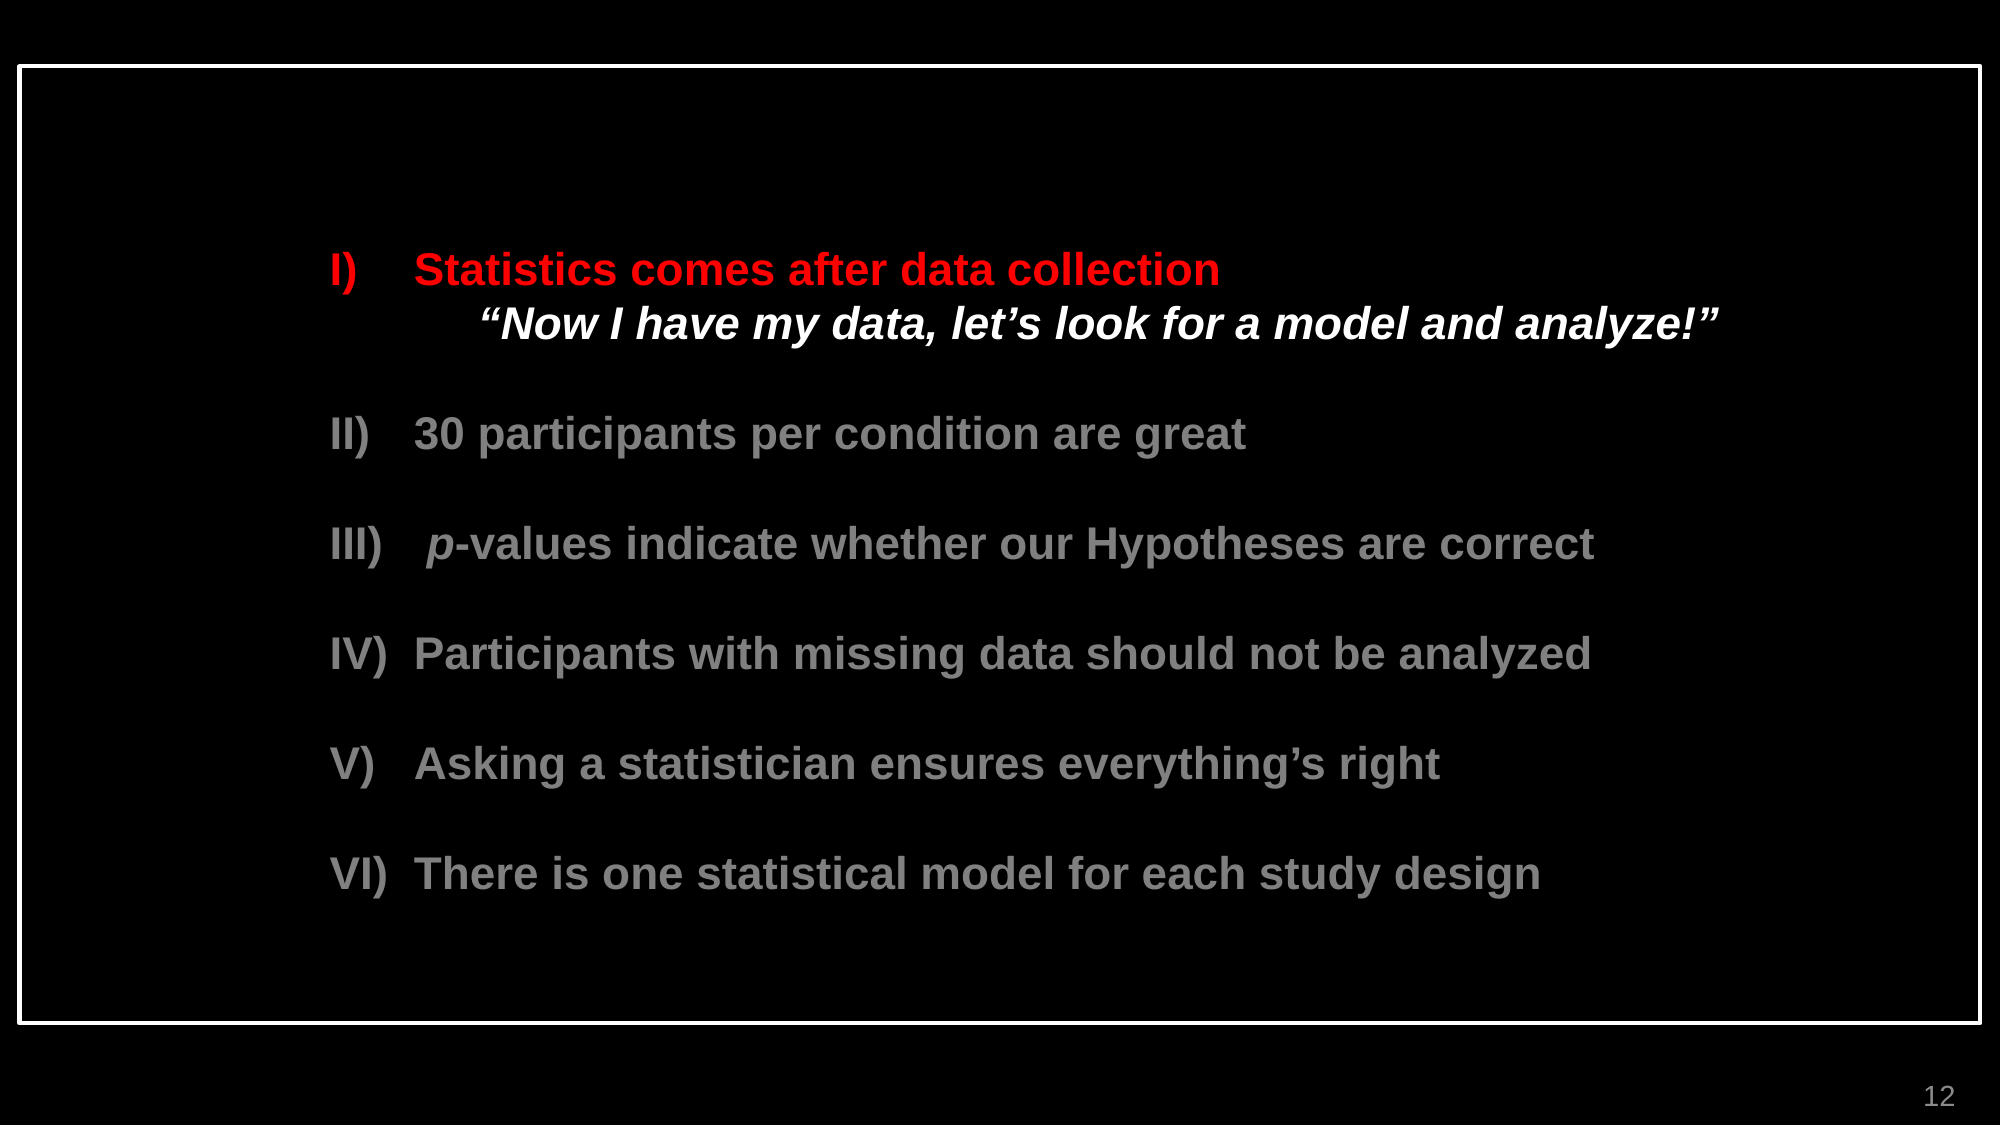

Statistics comes after data collection                                               “Now I have my data, let’s look for a model and analyze!”

30 participants per condition are great

 p-values indicate whether our Hypotheses are correct

Participants with missing data should not be analyzed

Asking a statistician ensures everything’s right

There is one statistical model for each study design

12